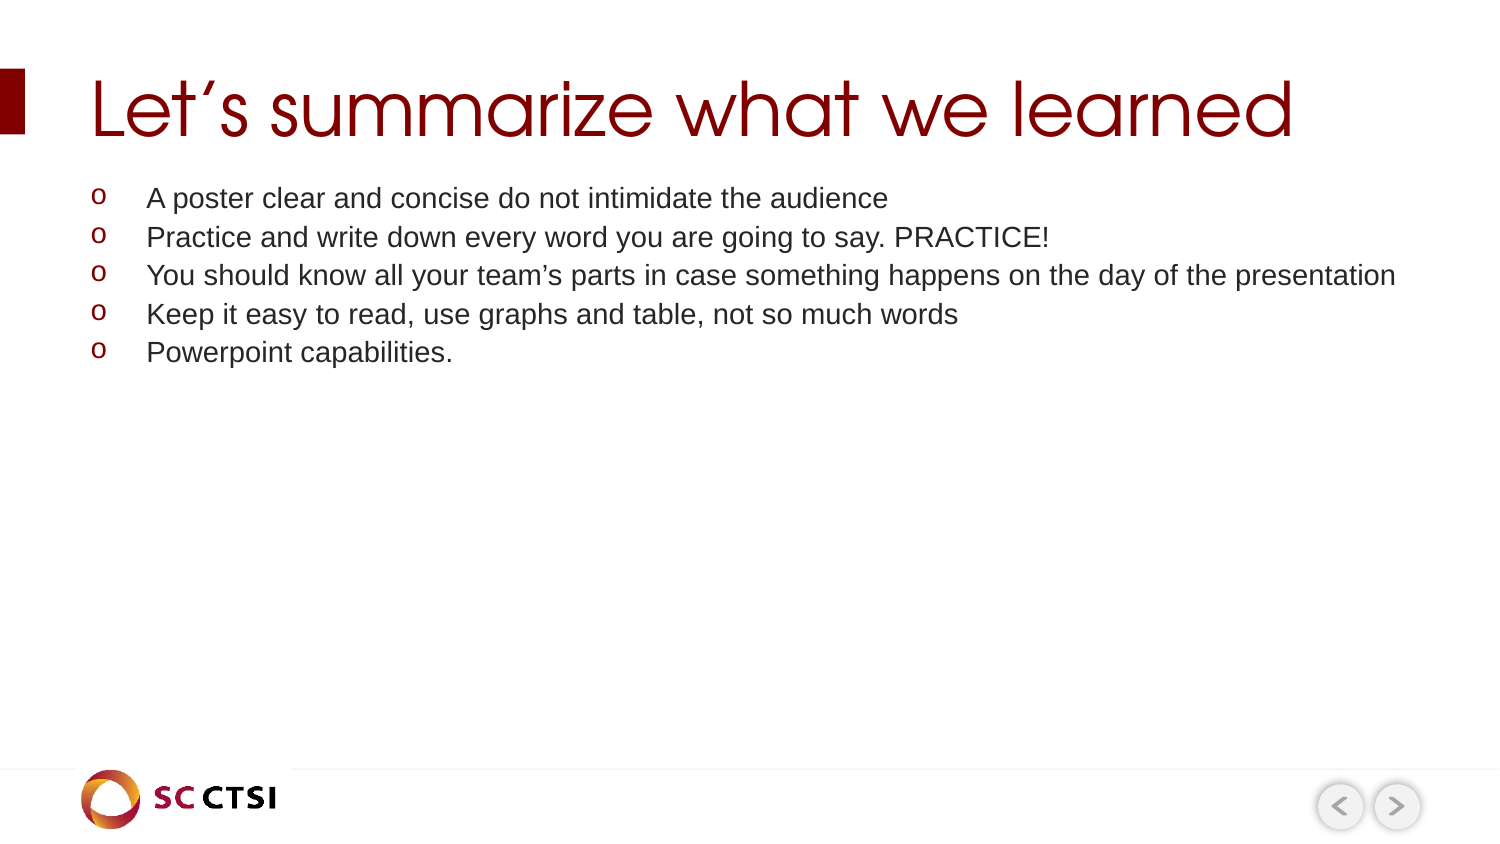

# Let’s summarize what we learned
A poster clear and concise do not intimidate the audience
Practice and write down every word you are going to say. PRACTICE!
You should know all your team’s parts in case something happens on the day of the presentation
Keep it easy to read, use graphs and table, not so much words
Powerpoint capabilities.